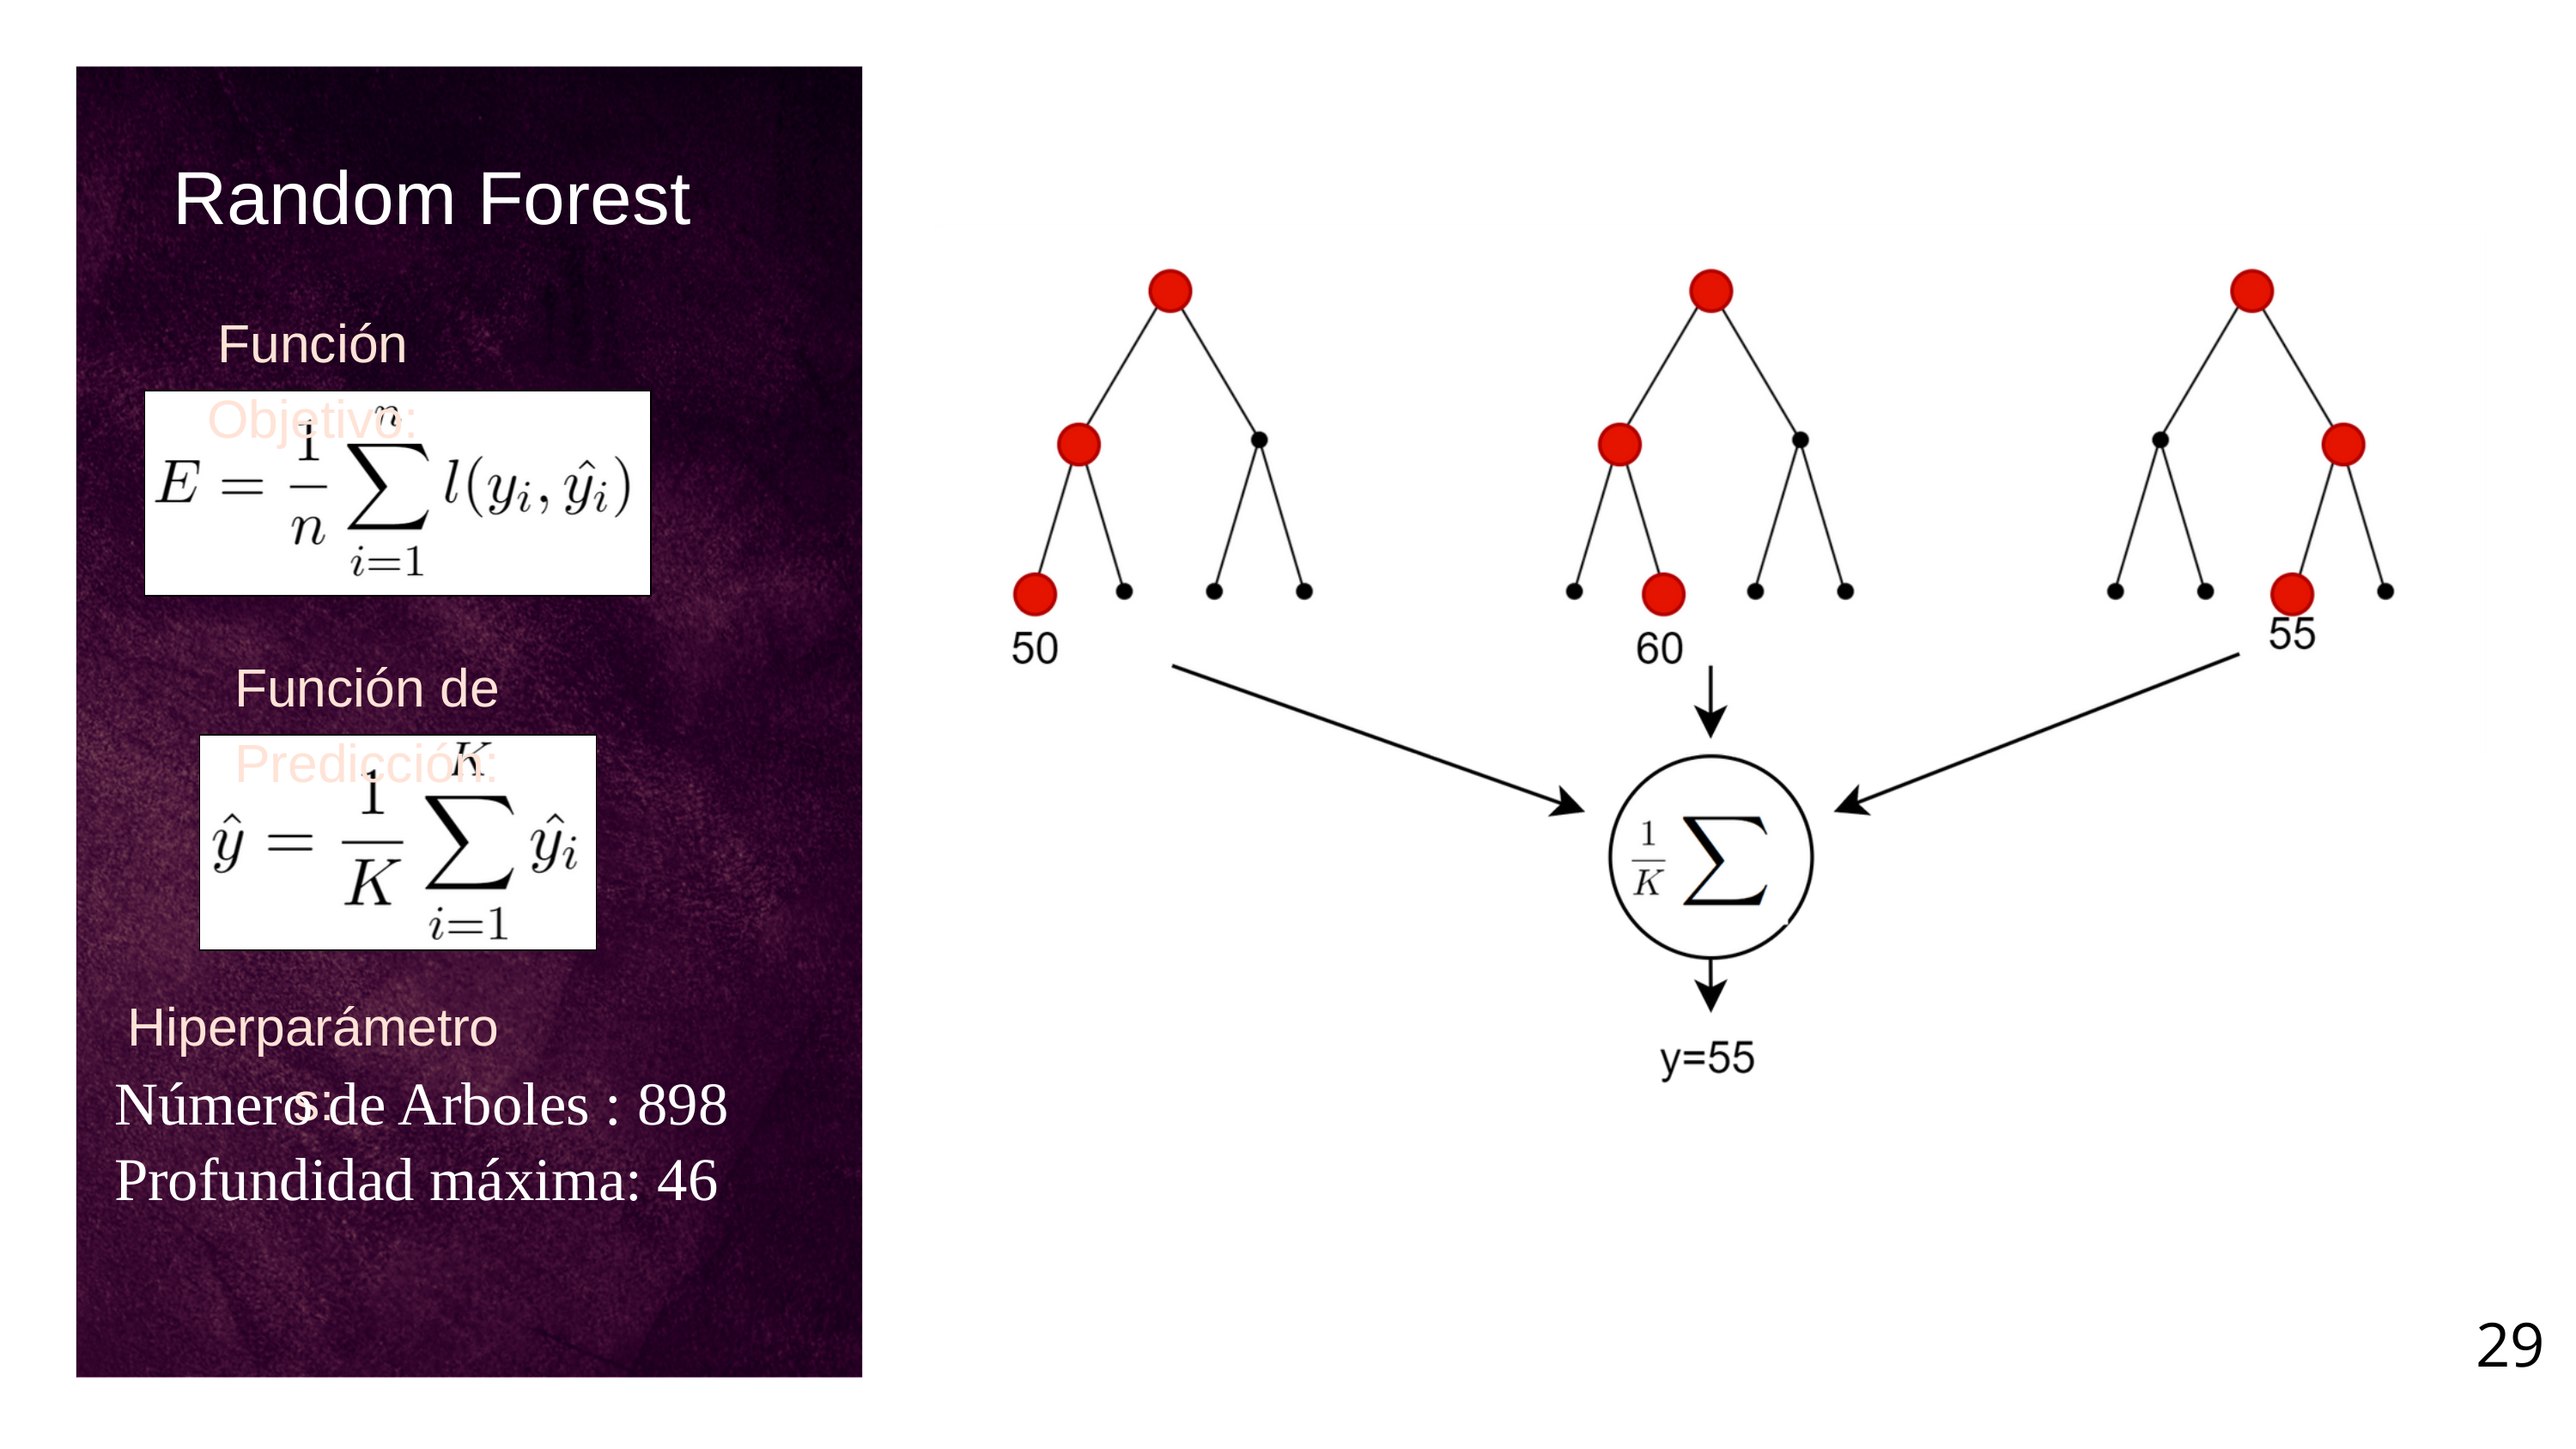

Random Forest

Función Objetivo:

Función de Predicción:

Hiperparámetros:
Número de Arboles : 898
Profundidad máxima: 46

29